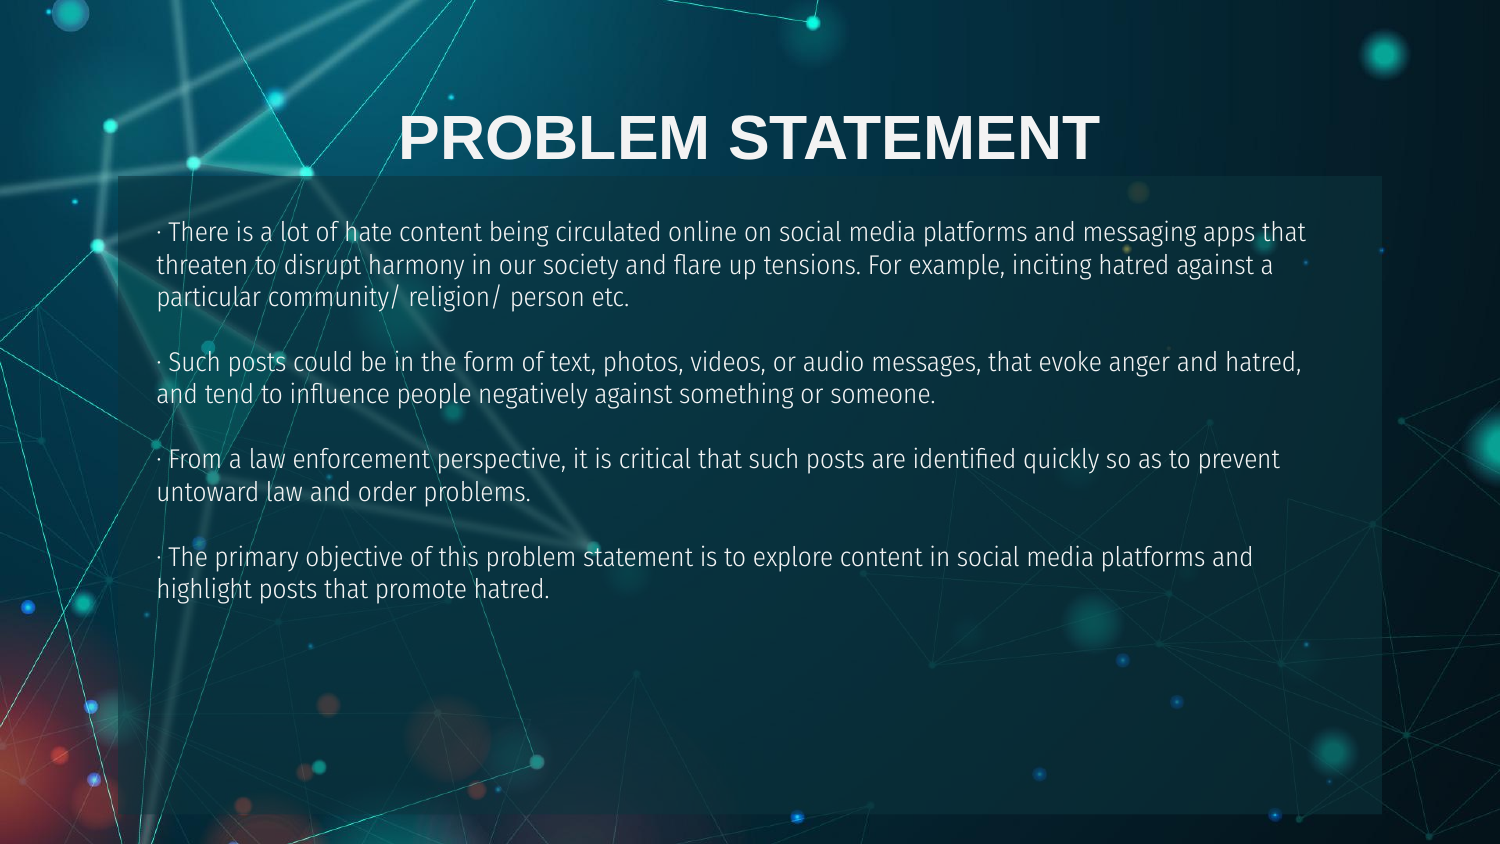

# PROBLEM STATEMENT
· There is a lot of hate content being circulated online on social media platforms and messaging apps that threaten to disrupt harmony in our society and flare up tensions. For example, inciting hatred against a particular community/ religion/ person etc.

· Such posts could be in the form of text, photos, videos, or audio messages, that evoke anger and hatred, and tend to influence people negatively against something or someone.

· From a law enforcement perspective, it is critical that such posts are identified quickly so as to prevent untoward law and order problems.

· The primary objective of this problem statement is to explore content in social media platforms and highlight posts that promote hatred.